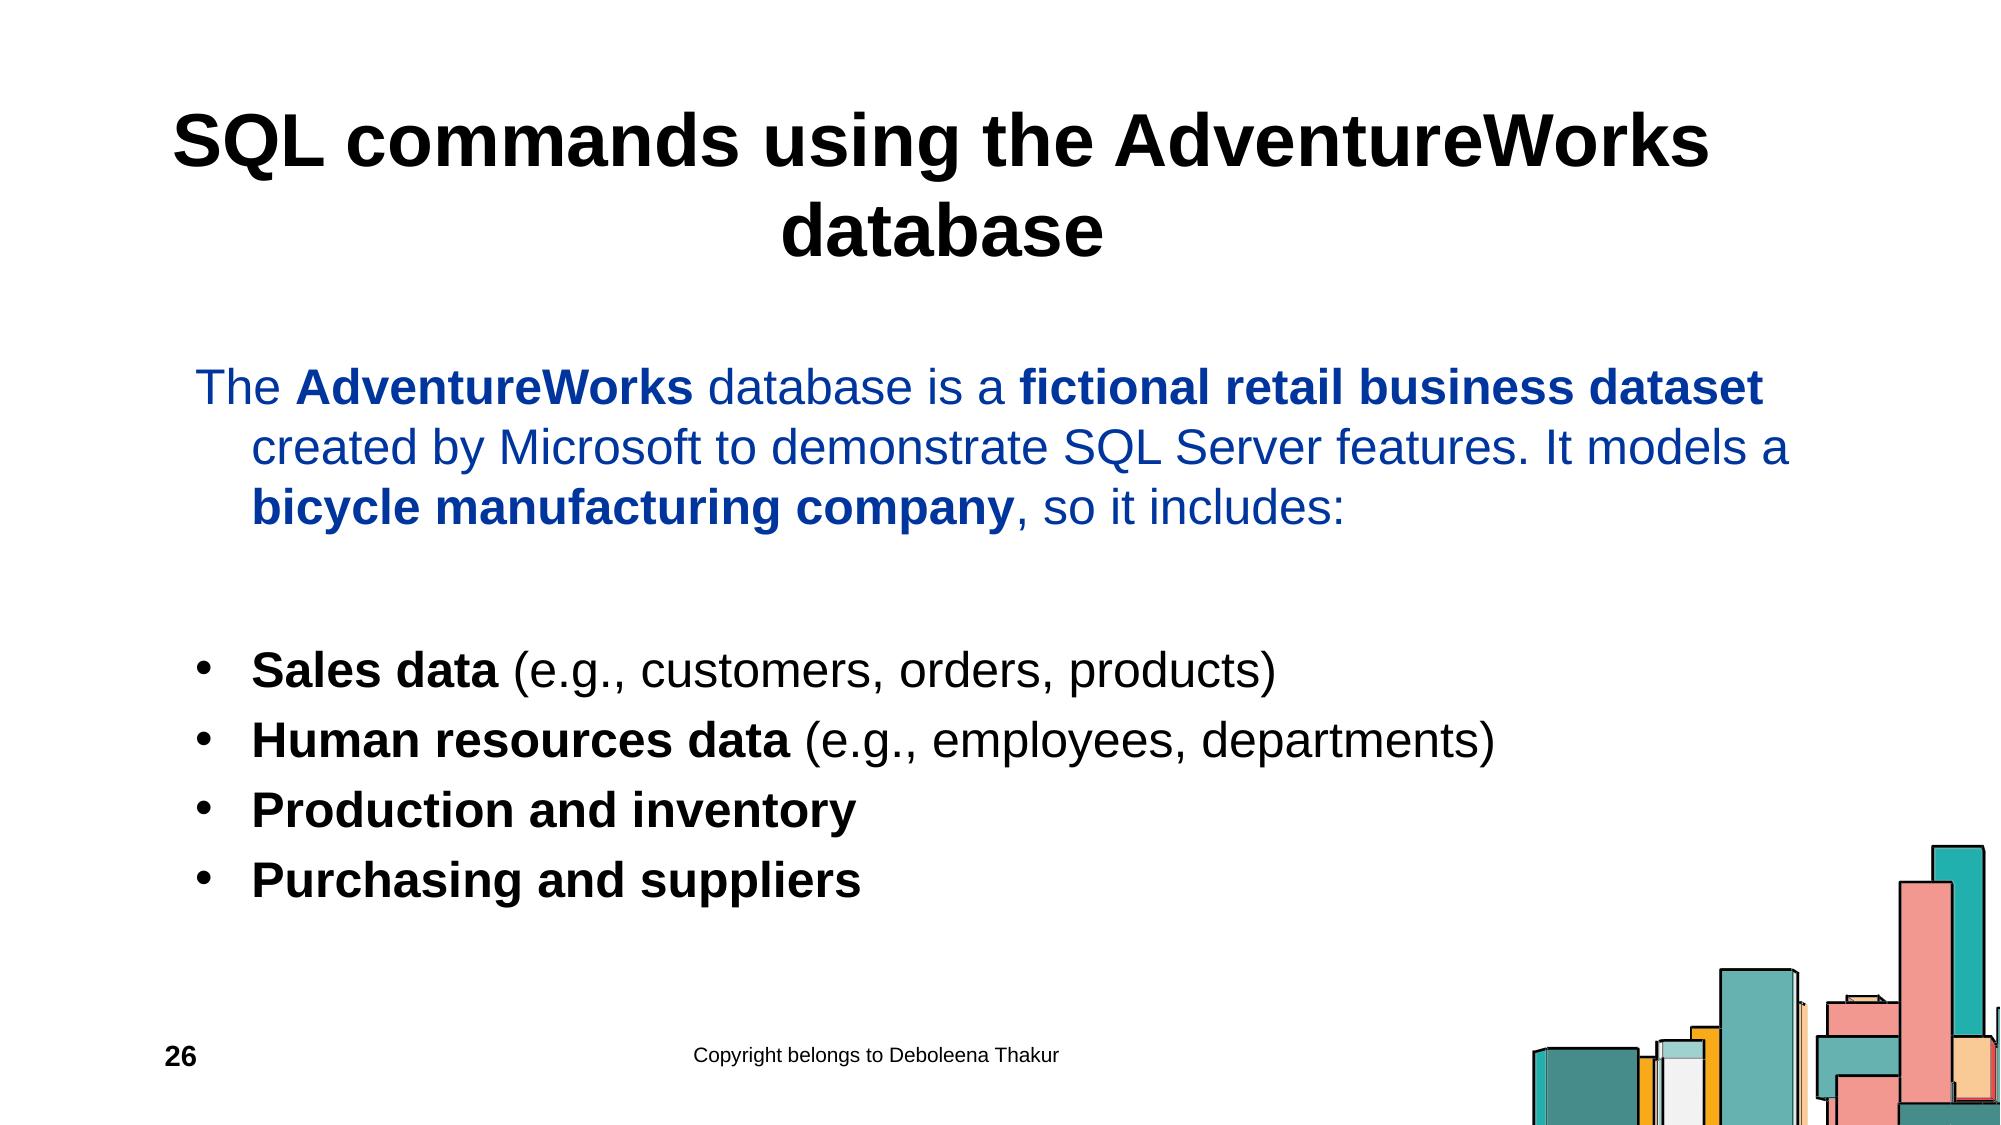

SQL commands using the AdventureWorks database
The AdventureWorks database is a fictional retail business dataset created by Microsoft to demonstrate SQL Server features. It models a bicycle manufacturing company, so it includes:

Sales data (e.g., customers, orders, products)
Human resources data (e.g., employees, departments)
Production and inventory
Purchasing and suppliers

26
Copyright belongs to Deboleena Thakur